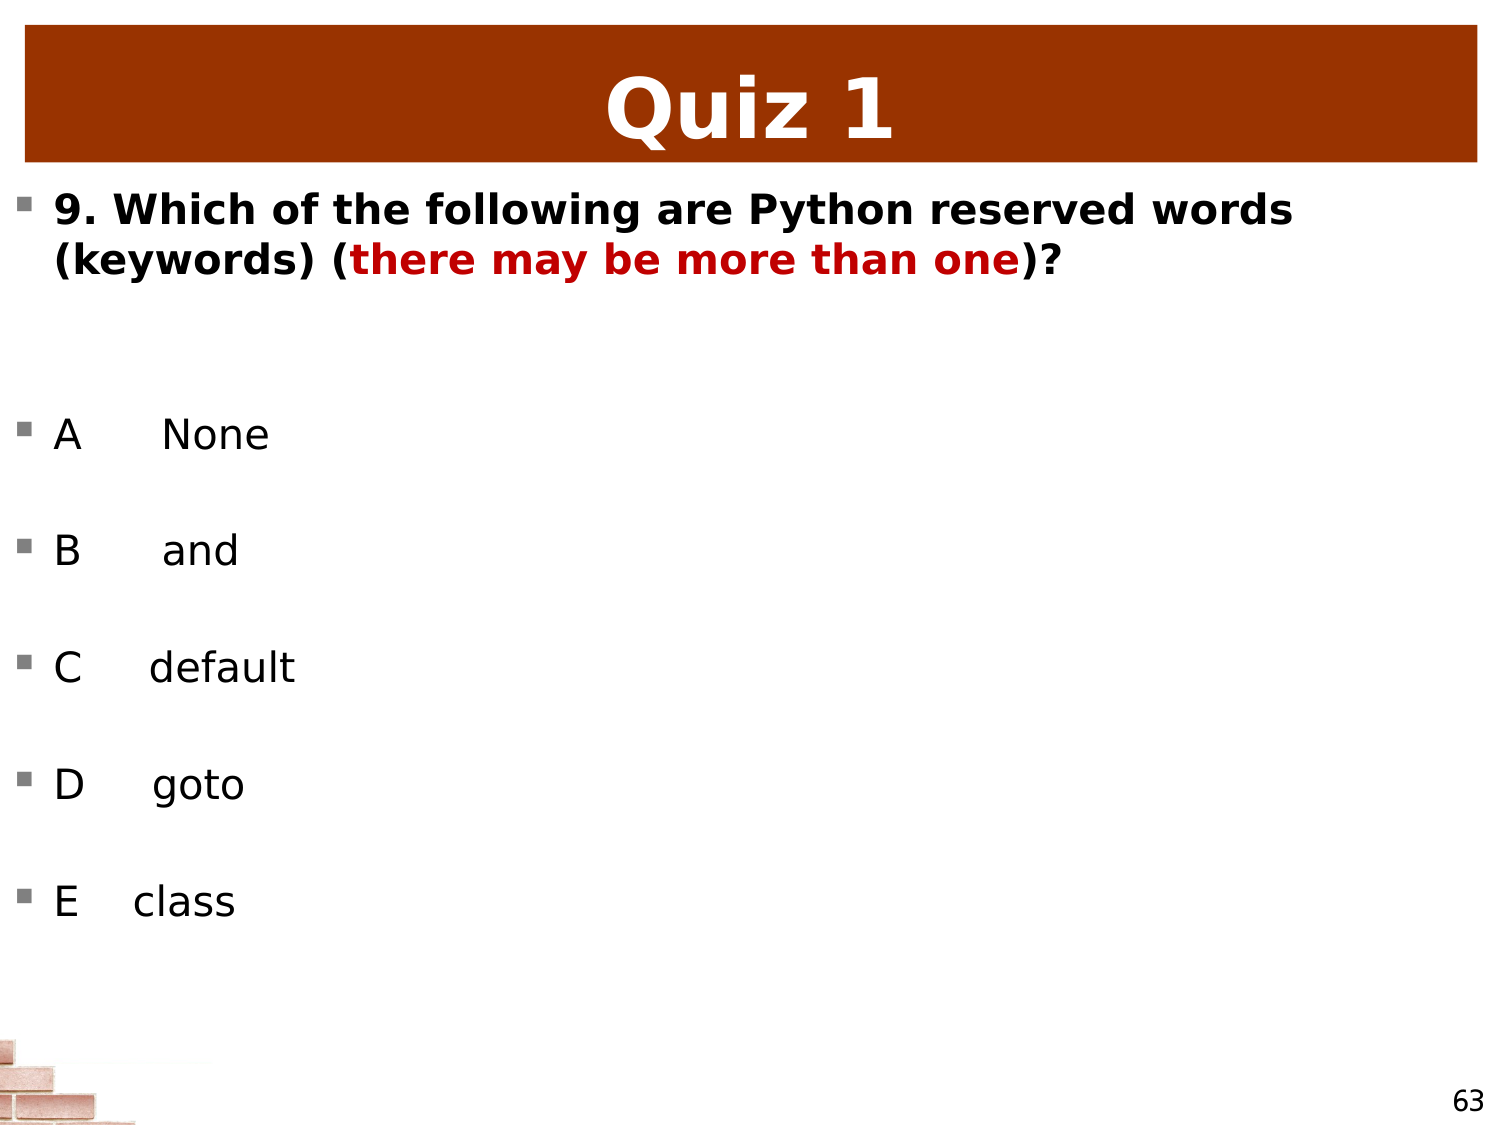

# Quiz 1
9. Which of the following are Python reserved words (keywords) (there may be more than one)?

A      None

B      and

C     default

D     goto

E    class
63